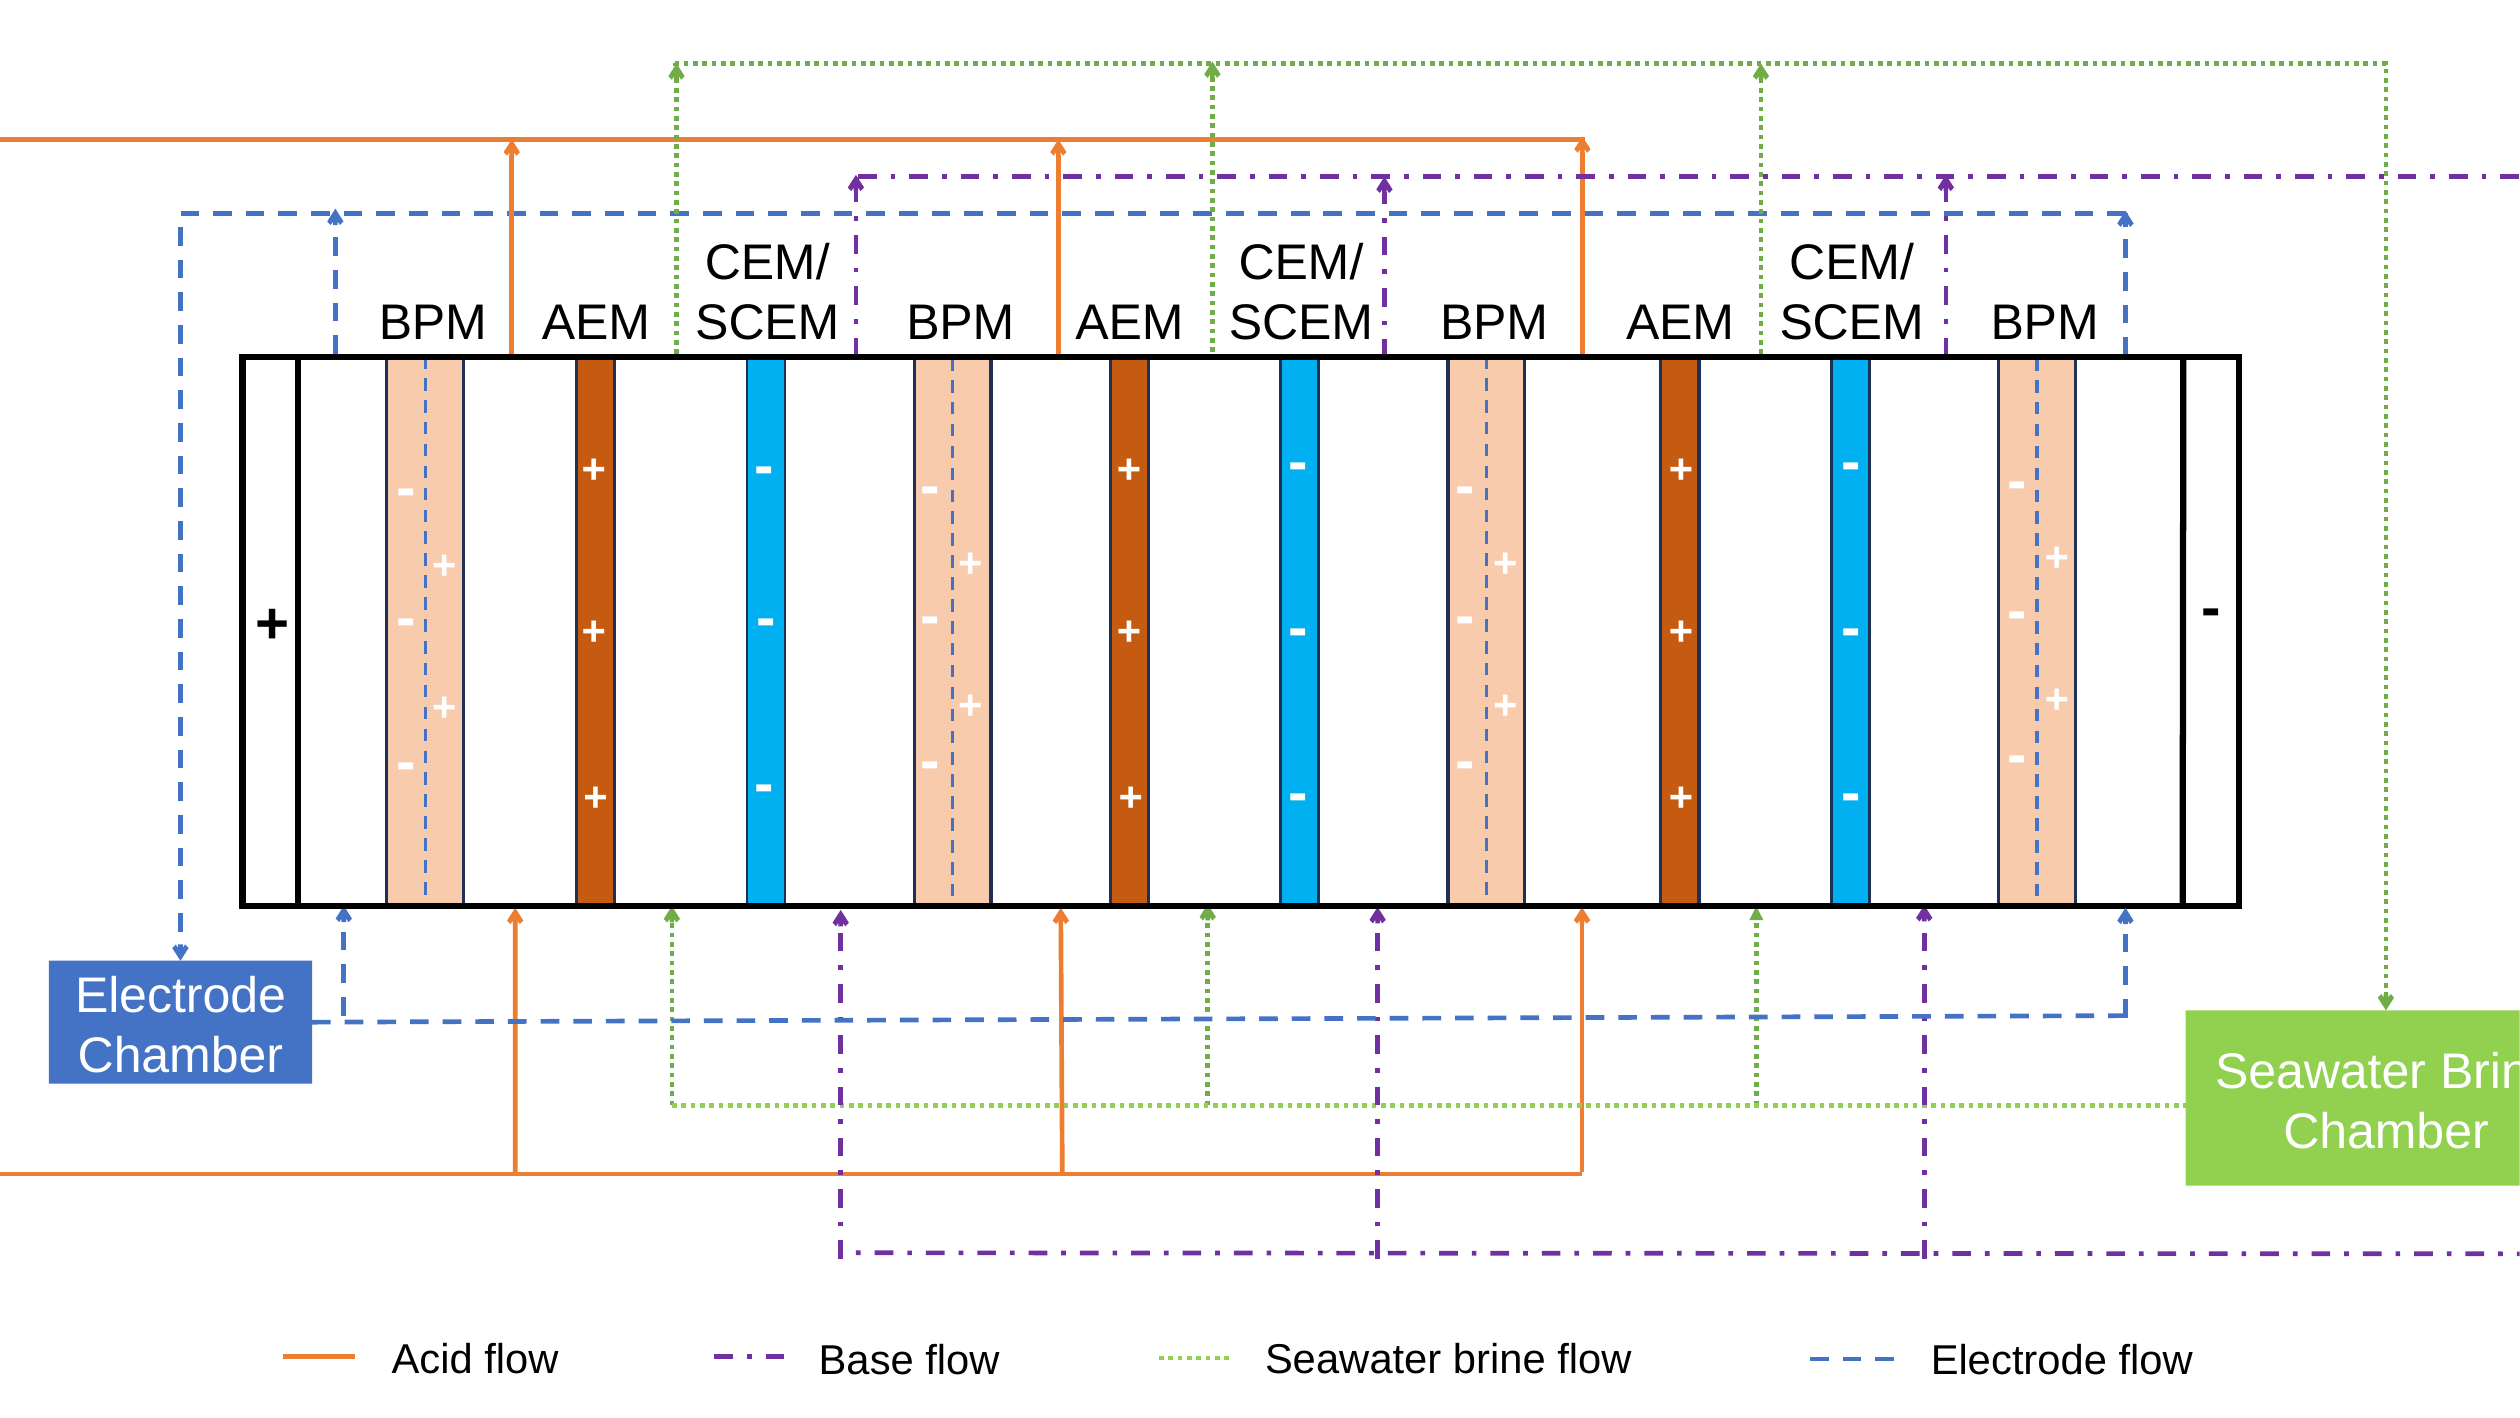

CEM/
SCEM
CEM/
SCEM
CEM/
SCEM
BPM
AEM
BPM
AEM
BPM
AEM
BPM

-
-
-
+
+
+
-
-
-
-
+
+
+
+
-
-
-
-
-
-
+
-
-
+
+
+
+
+
+
+
-
-
-
-
-
-
-
+
+
+
Electrode Chamber
Seawater Brine Chamber
Acid Chamber
Base Chamber
Seawater brine flow
Acid flow
Electrode flow
Base flow